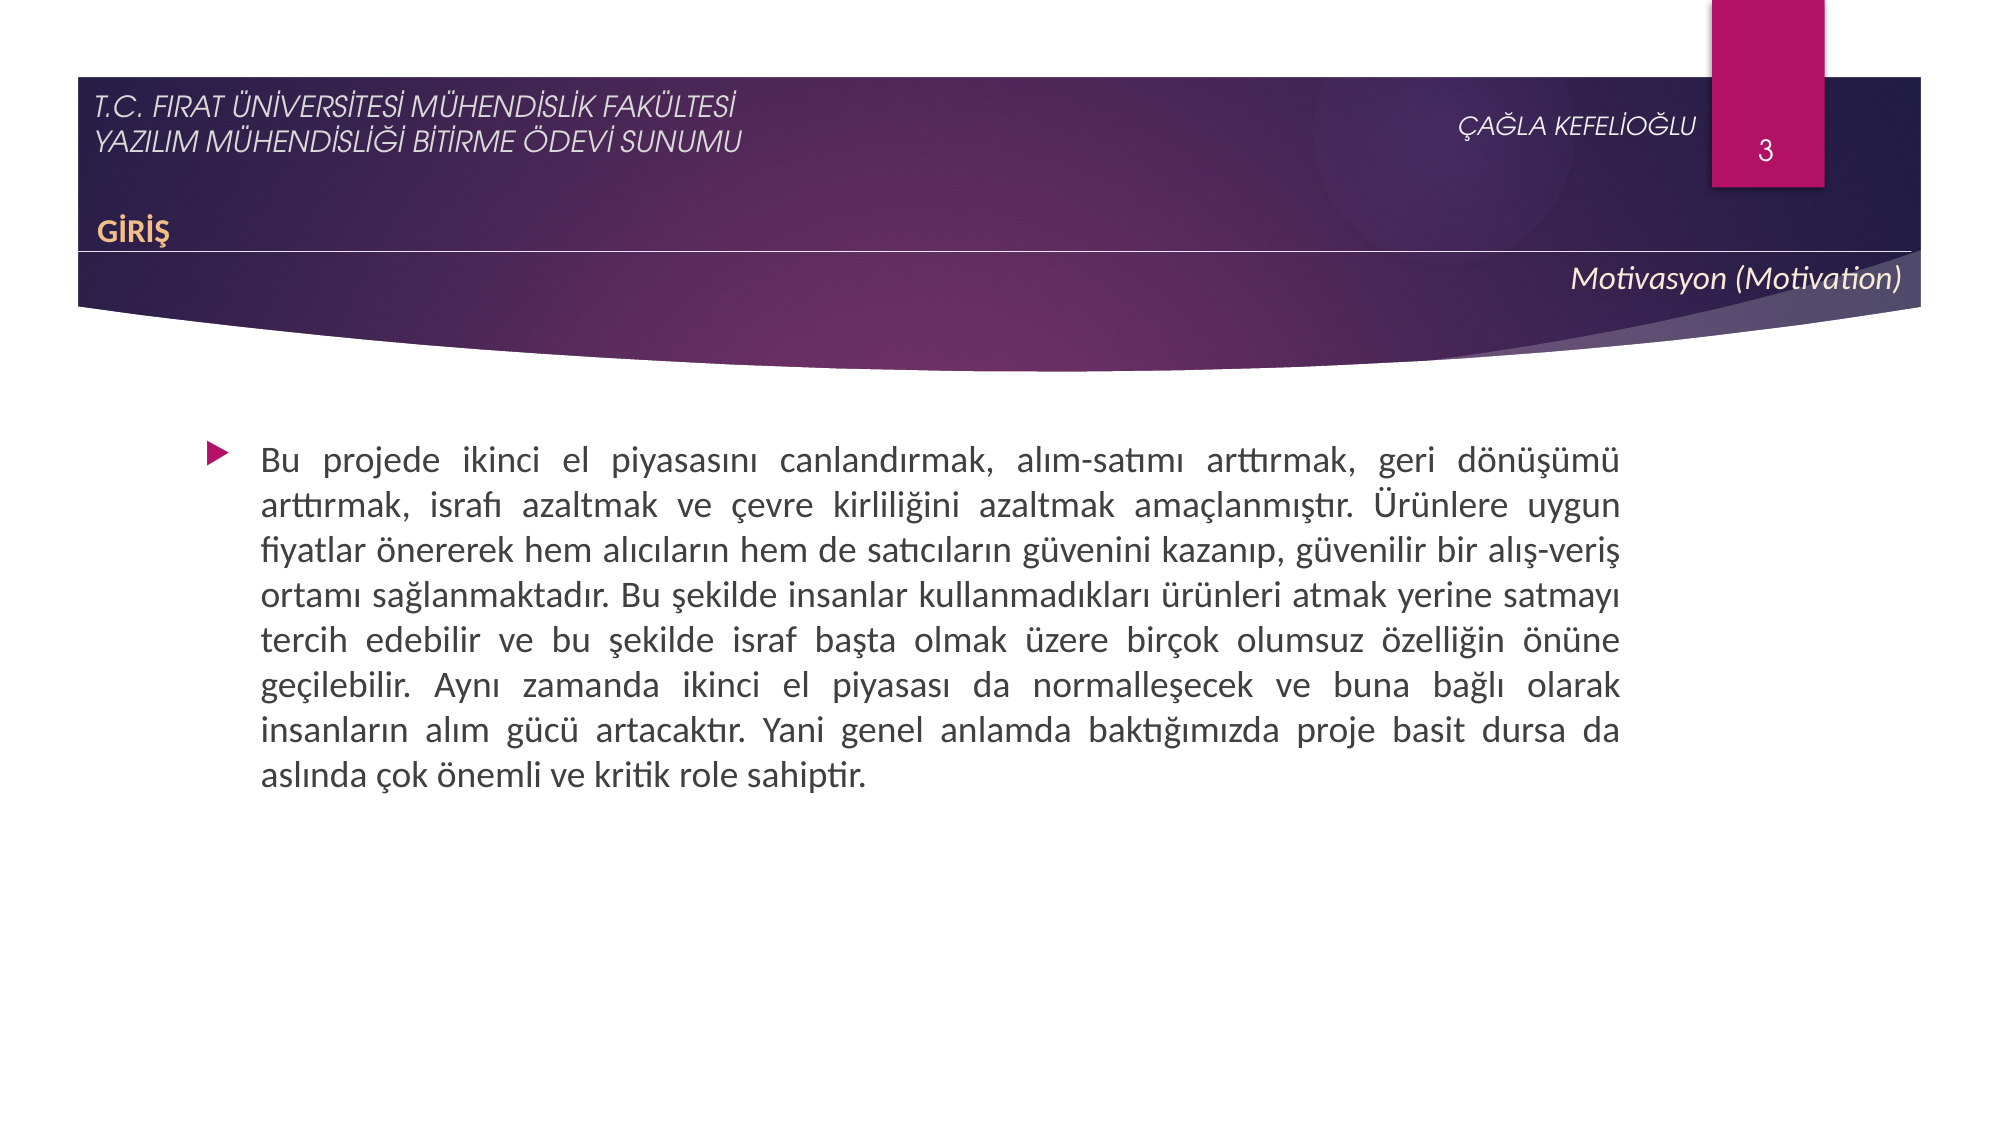

3
# T.C. FIRAT ÜNİVERSİTESİ MÜHENDİSLİK FAKÜLTESİ YAZILIM MÜHENDİSLİĞİ BİTİRME ÖDEVİ SUNUMU
ÇAĞLA KEFELİOĞLU
GİRİŞ
Motivasyon (Motivation)
Bu projede ikinci el piyasasını canlandırmak, alım-satımı arttırmak, geri dönüşümü arttırmak, israfı azaltmak ve çevre kirliliğini azaltmak amaçlanmıştır. Ürünlere uygun fiyatlar önererek hem alıcıların hem de satıcıların güvenini kazanıp, güvenilir bir alış-veriş ortamı sağlanmaktadır. Bu şekilde insanlar kullanmadıkları ürünleri atmak yerine satmayı tercih edebilir ve bu şekilde israf başta olmak üzere birçok olumsuz özelliğin önüne geçilebilir. Aynı zamanda ikinci el piyasası da normalleşecek ve buna bağlı olarak insanların alım gücü artacaktır. Yani genel anlamda baktığımızda proje basit dursa da aslında çok önemli ve kritik role sahiptir.